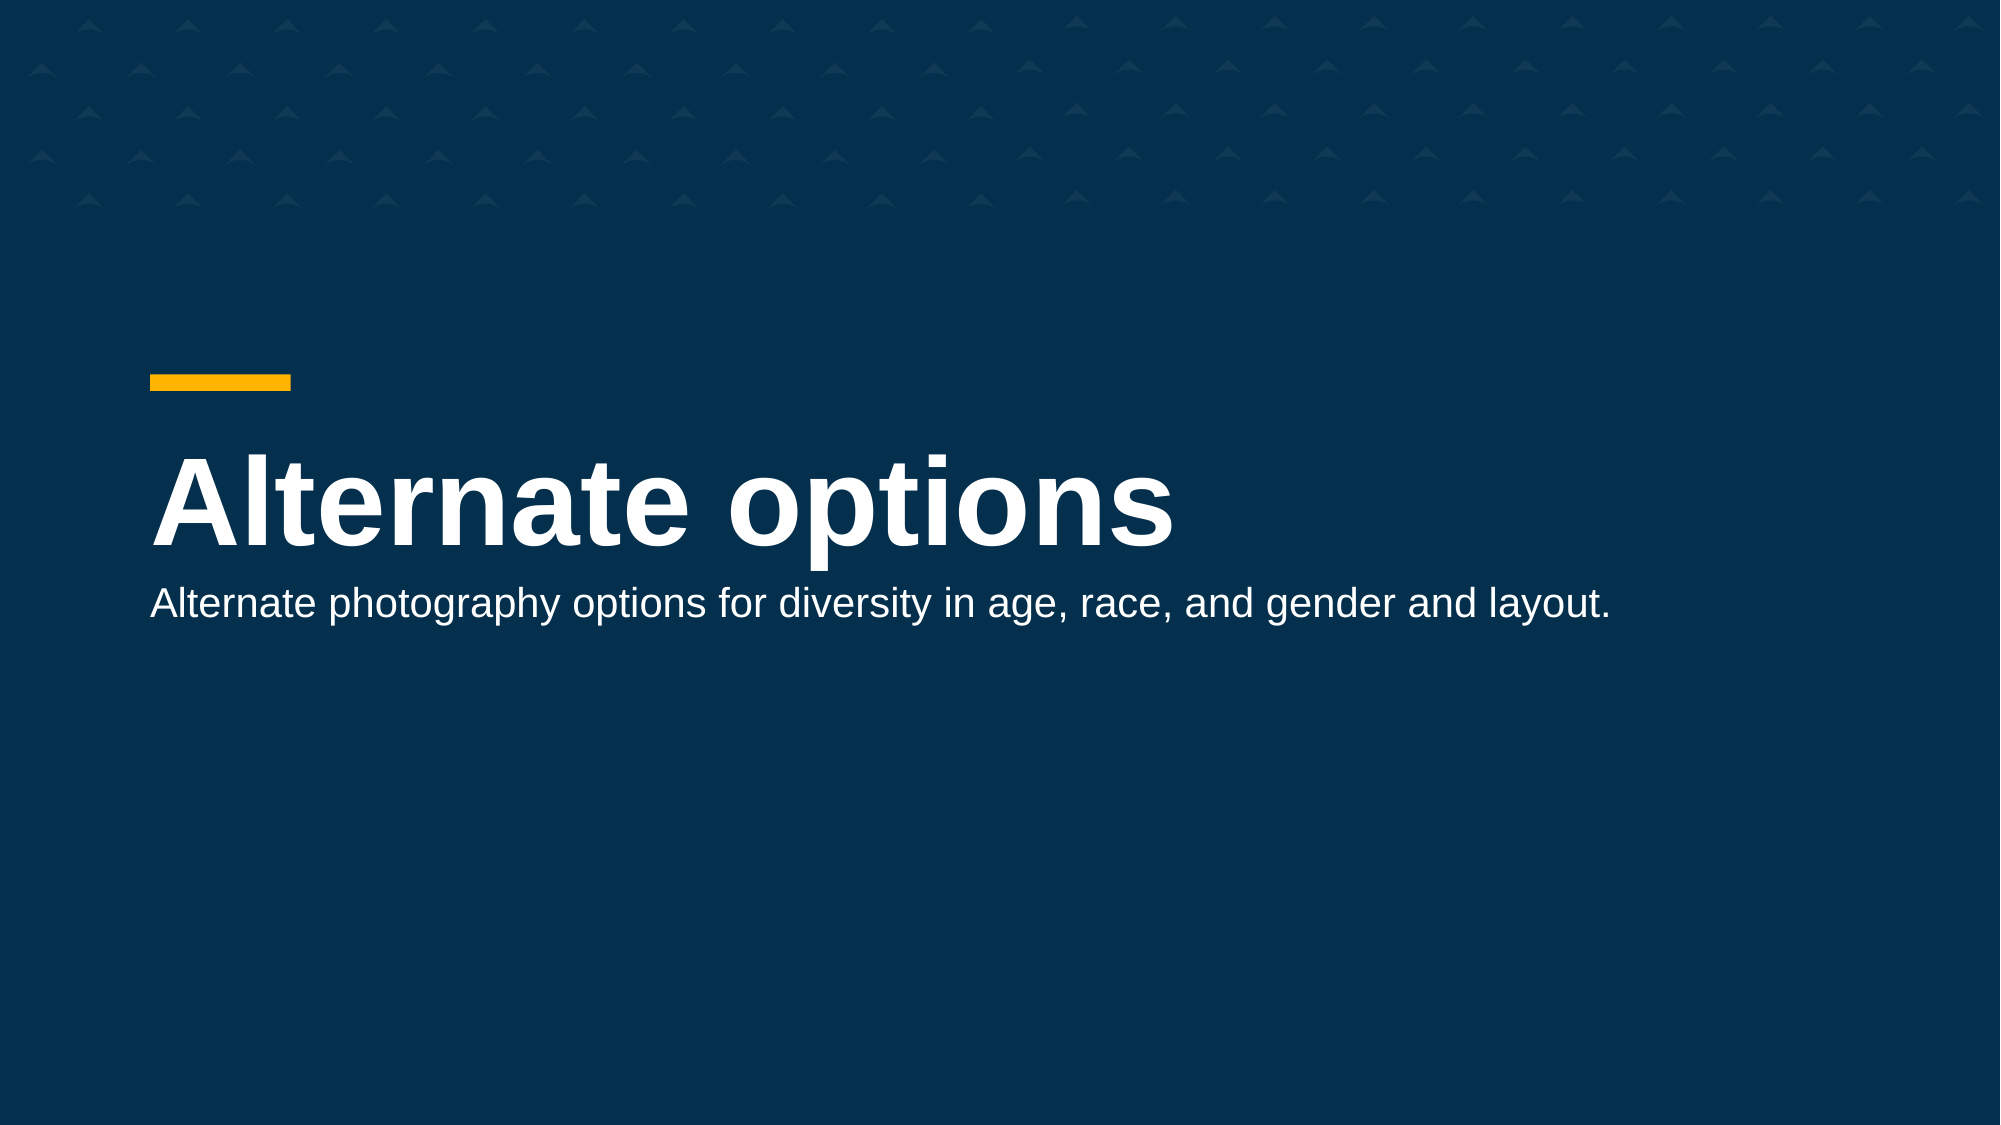

# Alternate options
Alternate photography options for diversity in age, race, and gender and layout.